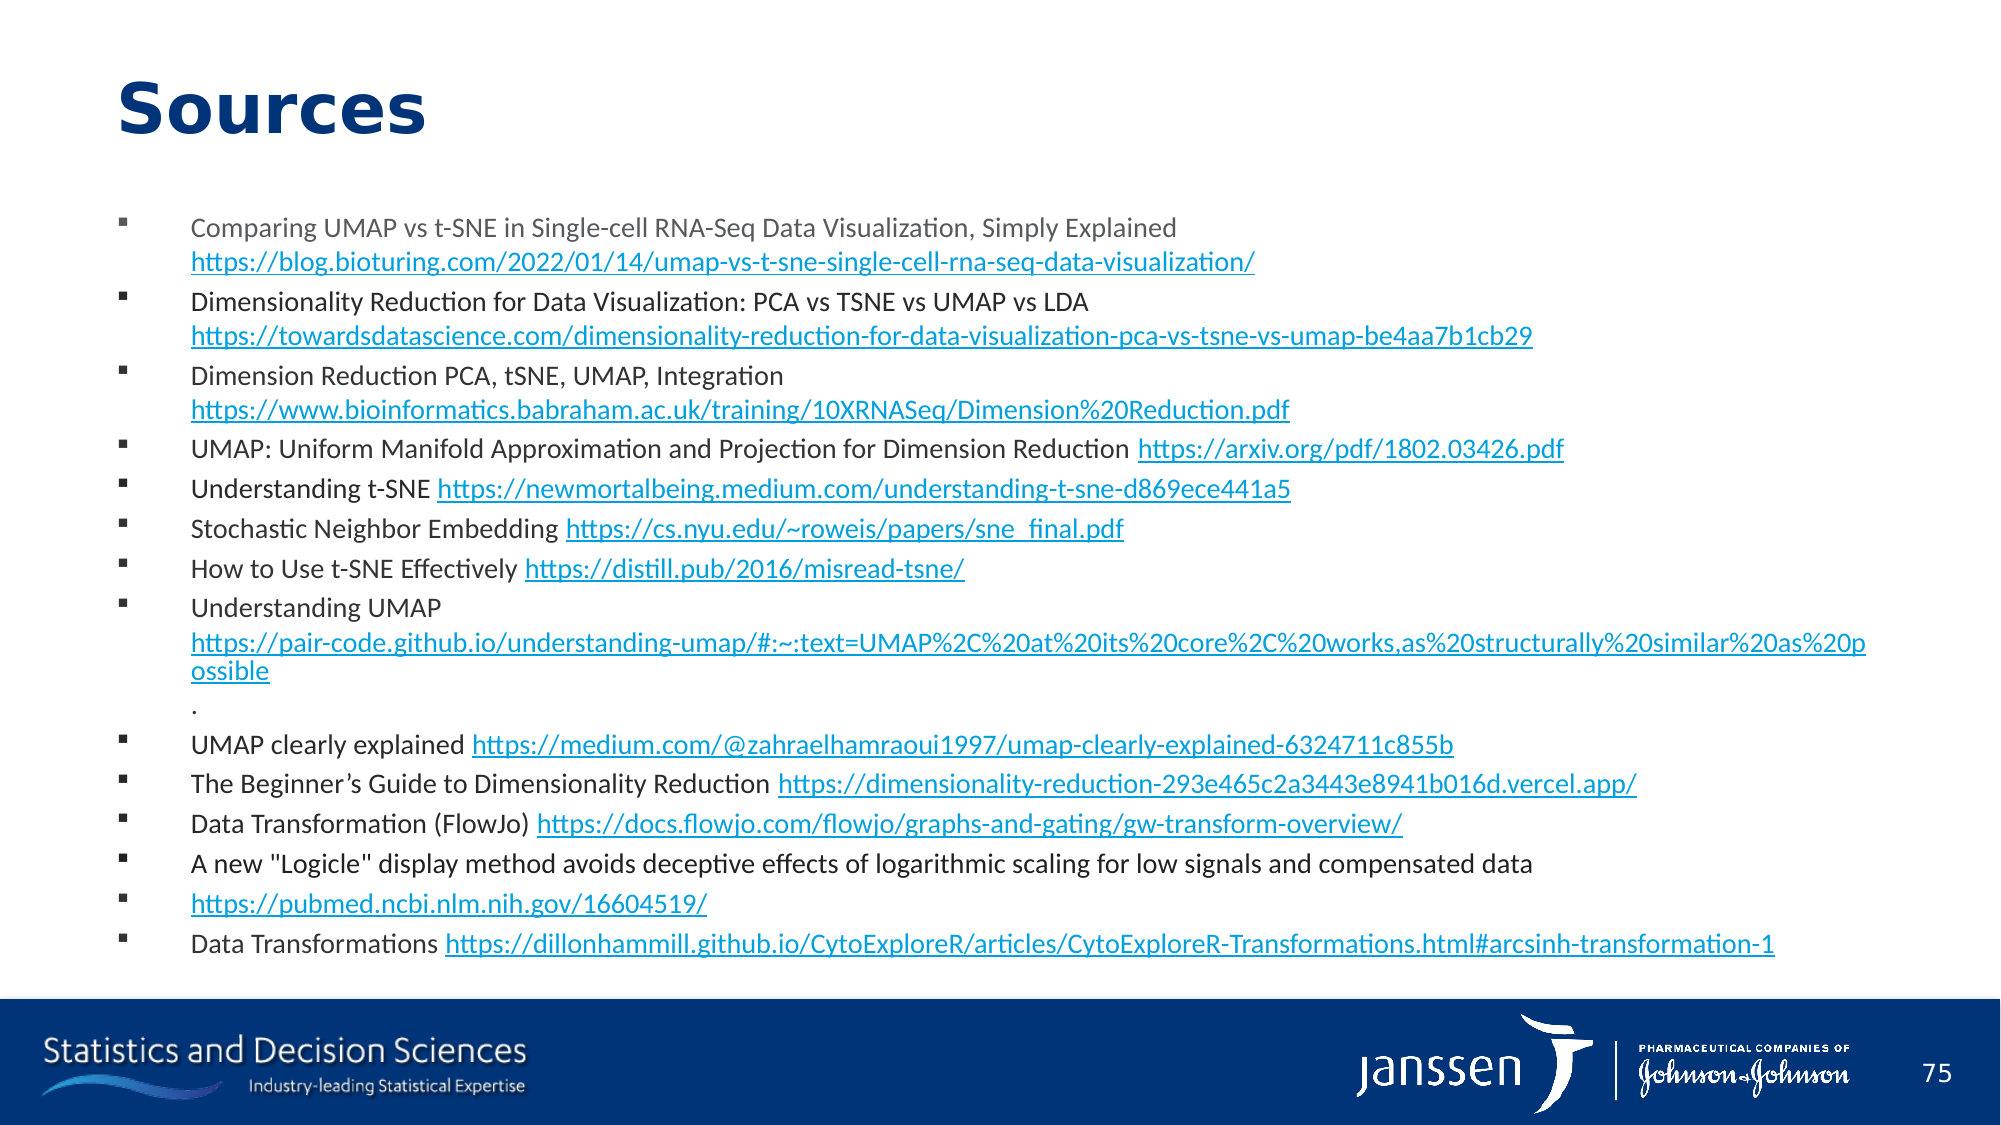

# Sources
Comparing UMAP vs t-SNE in Single-cell RNA-Seq Data Visualization, Simply Explained https://blog.bioturing.com/2022/01/14/umap-vs-t-sne-single-cell-rna-seq-data-visualization/
Dimensionality Reduction for Data Visualization: PCA vs TSNE vs UMAP vs LDA https://towardsdatascience.com/dimensionality-reduction-for-data-visualization-pca-vs-tsne-vs-umap-be4aa7b1cb29
Dimension Reduction PCA, tSNE, UMAP, Integration https://www.bioinformatics.babraham.ac.uk/training/10XRNASeq/Dimension%20Reduction.pdf
UMAP: Uniform Manifold Approximation and Projection for Dimension Reduction https://arxiv.org/pdf/1802.03426.pdf
Understanding t-SNE https://newmortalbeing.medium.com/understanding-t-sne-d869ece441a5
Stochastic Neighbor Embedding https://cs.nyu.edu/~roweis/papers/sne_final.pdf
How to Use t-SNE Effectively https://distill.pub/2016/misread-tsne/
Understanding UMAP https://pair-code.github.io/understanding-umap/#:~:text=UMAP%2C%20at%20its%20core%2C%20works,as%20structurally%20similar%20as%20possible.
UMAP clearly explained https://medium.com/@zahraelhamraoui1997/umap-clearly-explained-6324711c855b
The Beginner’s Guide to Dimensionality Reduction https://dimensionality-reduction-293e465c2a3443e8941b016d.vercel.app/
Data Transformation (FlowJo) https://docs.flowjo.com/flowjo/graphs-and-gating/gw-transform-overview/
A new "Logicle" display method avoids deceptive effects of logarithmic scaling for low signals and compensated data
https://pubmed.ncbi.nlm.nih.gov/16604519/
Data Transformations https://dillonhammill.github.io/CytoExploreR/articles/CytoExploreR-Transformations.html#arcsinh-transformation-1

75